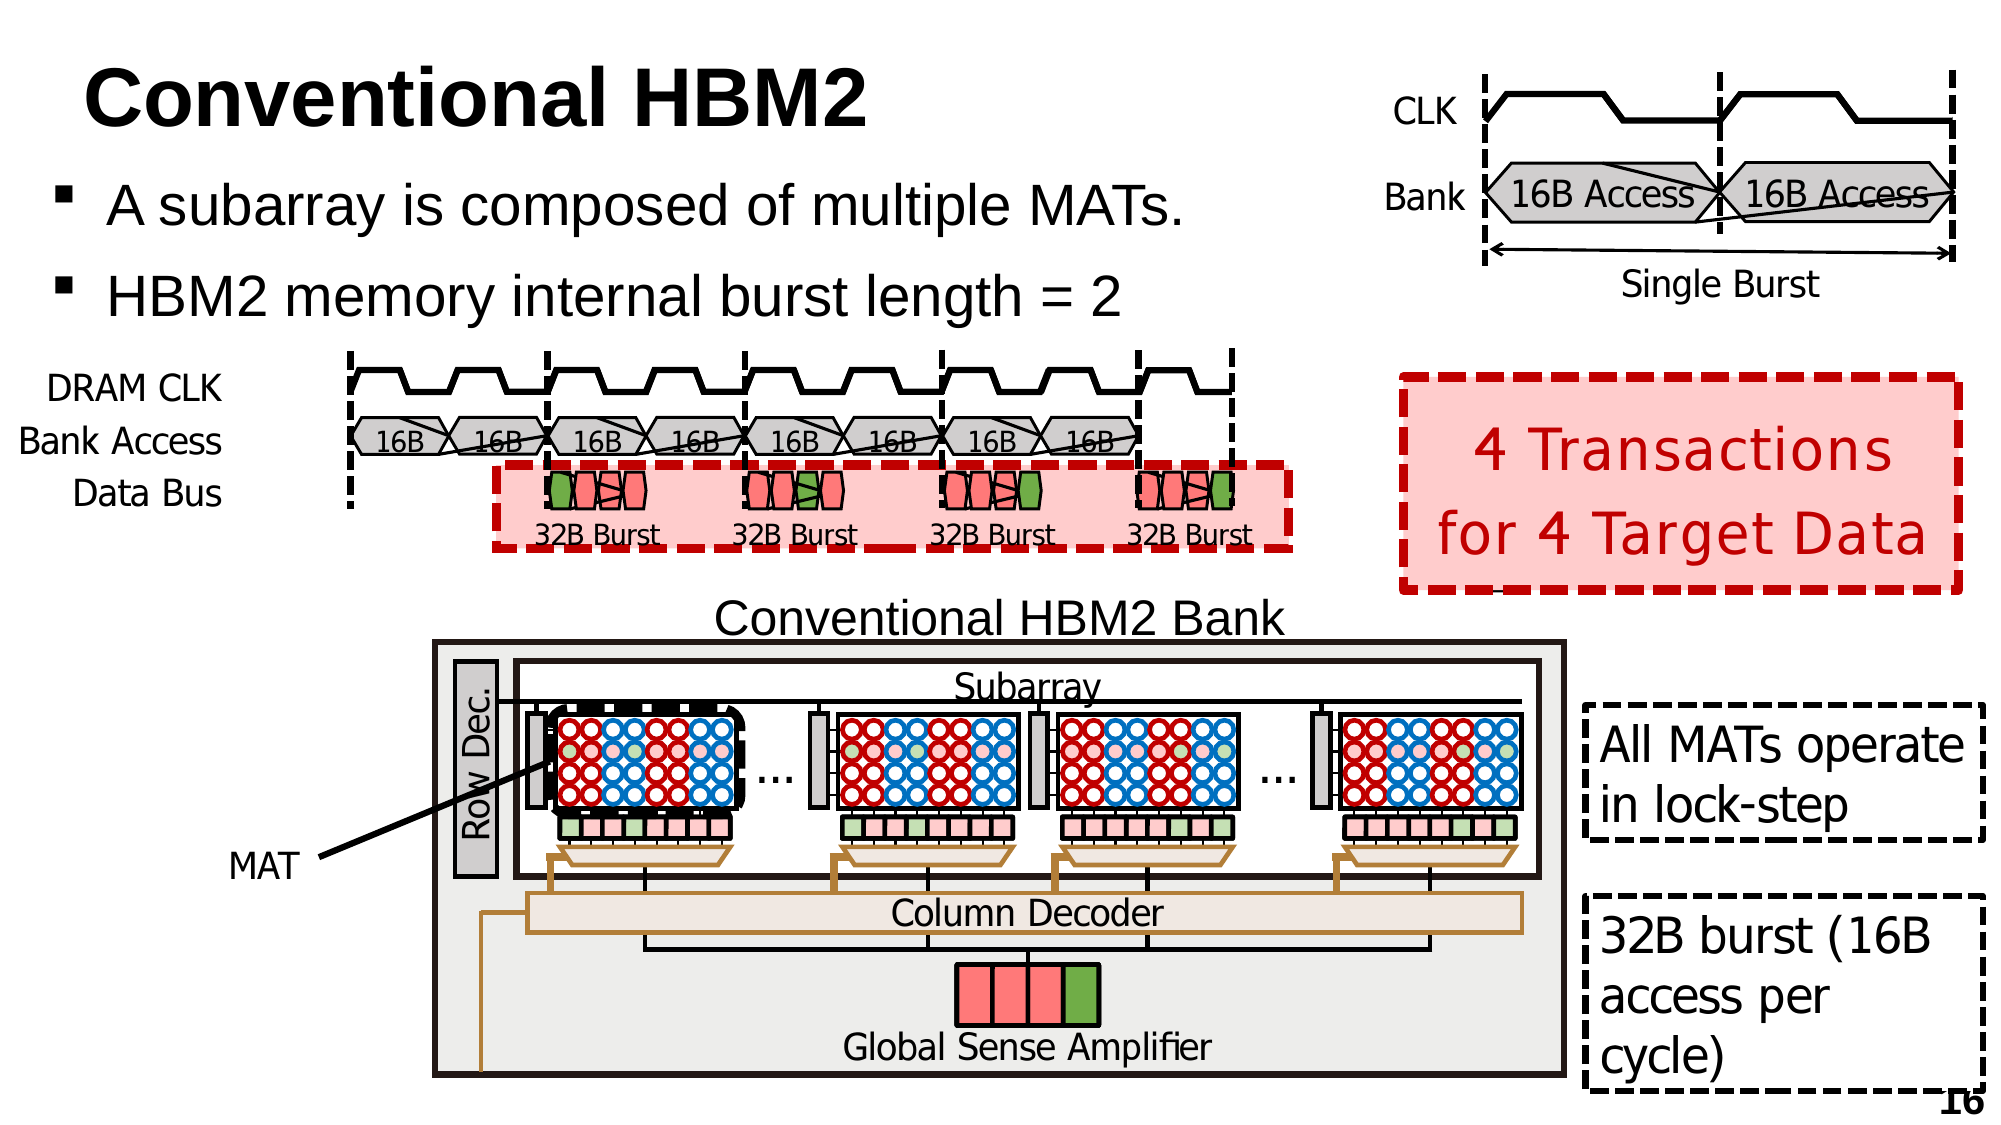

Conventional HBM2
CLK

Bank
16B Access
16B Access
Single Burst
A subarray is composed of multiple MATs.
HBM2 memory internal burst length = 2
DRAM CLK

4 Transactions for 4 Target Data
Bank Access
16B
16B
16B
16B
16B
16B
16B
16B

: Unnecessary Data

: Target Data

Data Bus

32B Burst
32B Burst
32B Burst
32B Burst
Conventional HBM2 Bank

Subarray

All MATs operate in lock-step

MAT

…
…
Row Dec.

Column Decoder
Column Decoder

32B burst (16B access per cycle)

Global Sense Amplifier
16